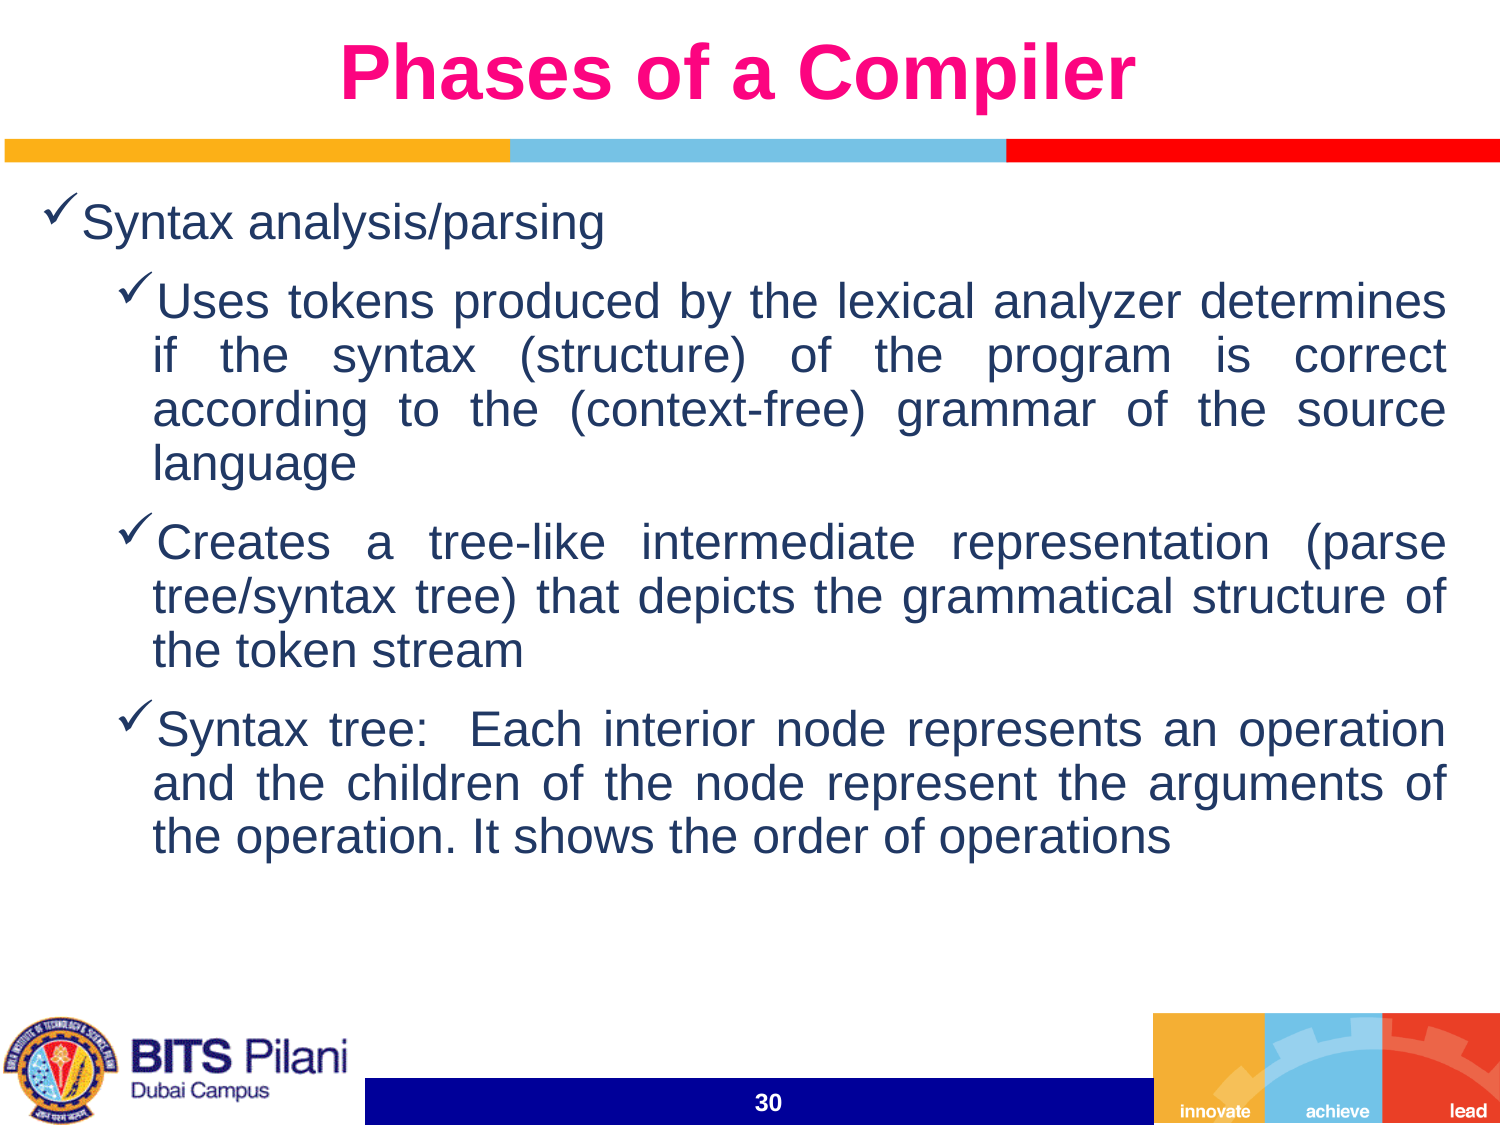

# Phases of a Compiler
Syntax analysis/parsing
Uses tokens produced by the lexical analyzer determines if the syntax (structure) of the program is correct according to the (context-free) grammar of the source language
Creates a tree-like intermediate representation (parse tree/syntax tree) that depicts the grammatical structure of the token stream
Syntax tree:  Each interior node represents an operation and the children of the node represent the arguments of the operation. It shows the order of operations

30